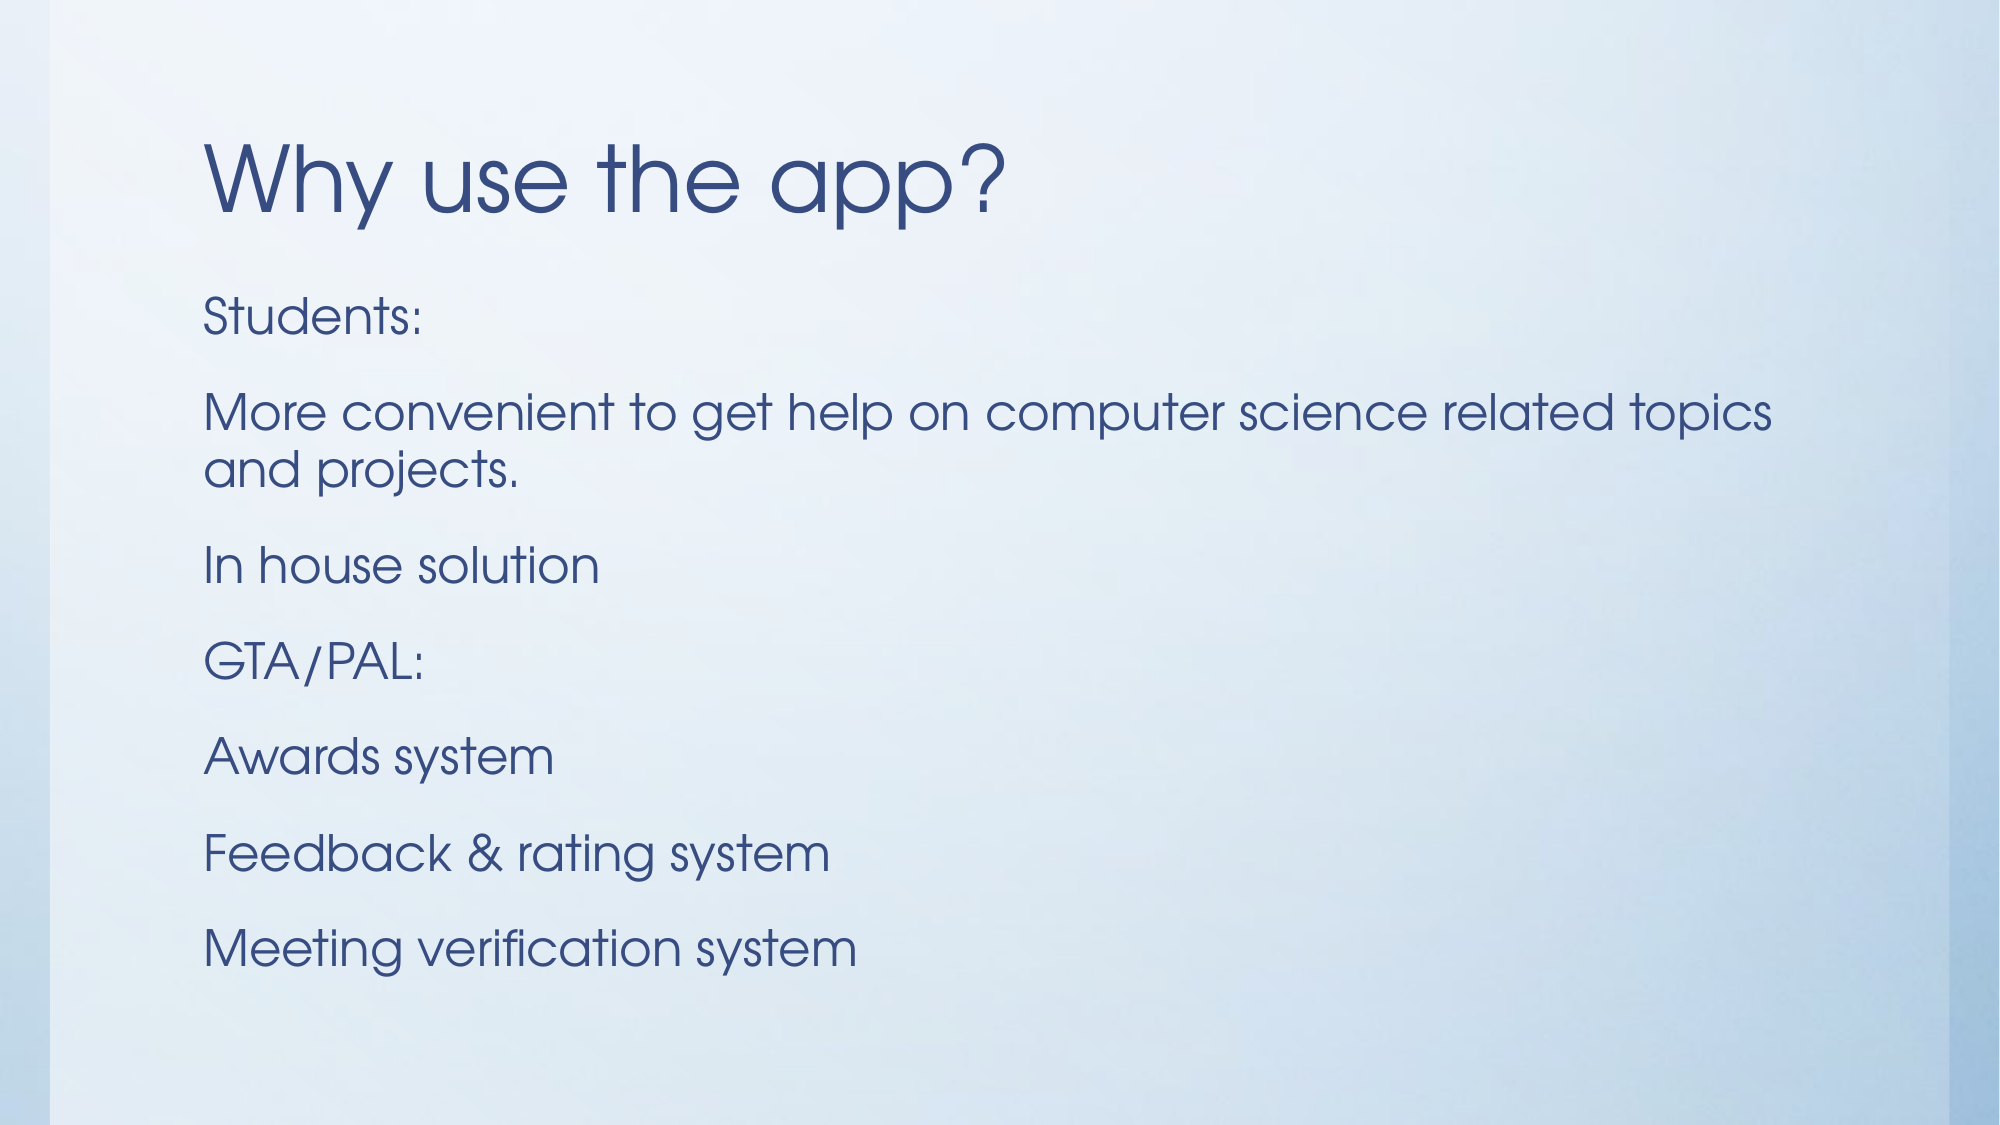

# Why use the app?
Students:
More convenient to get help on computer science related topics and projects.
In house solution
GTA/PAL:
Awards system
Feedback & rating system
Meeting verification system